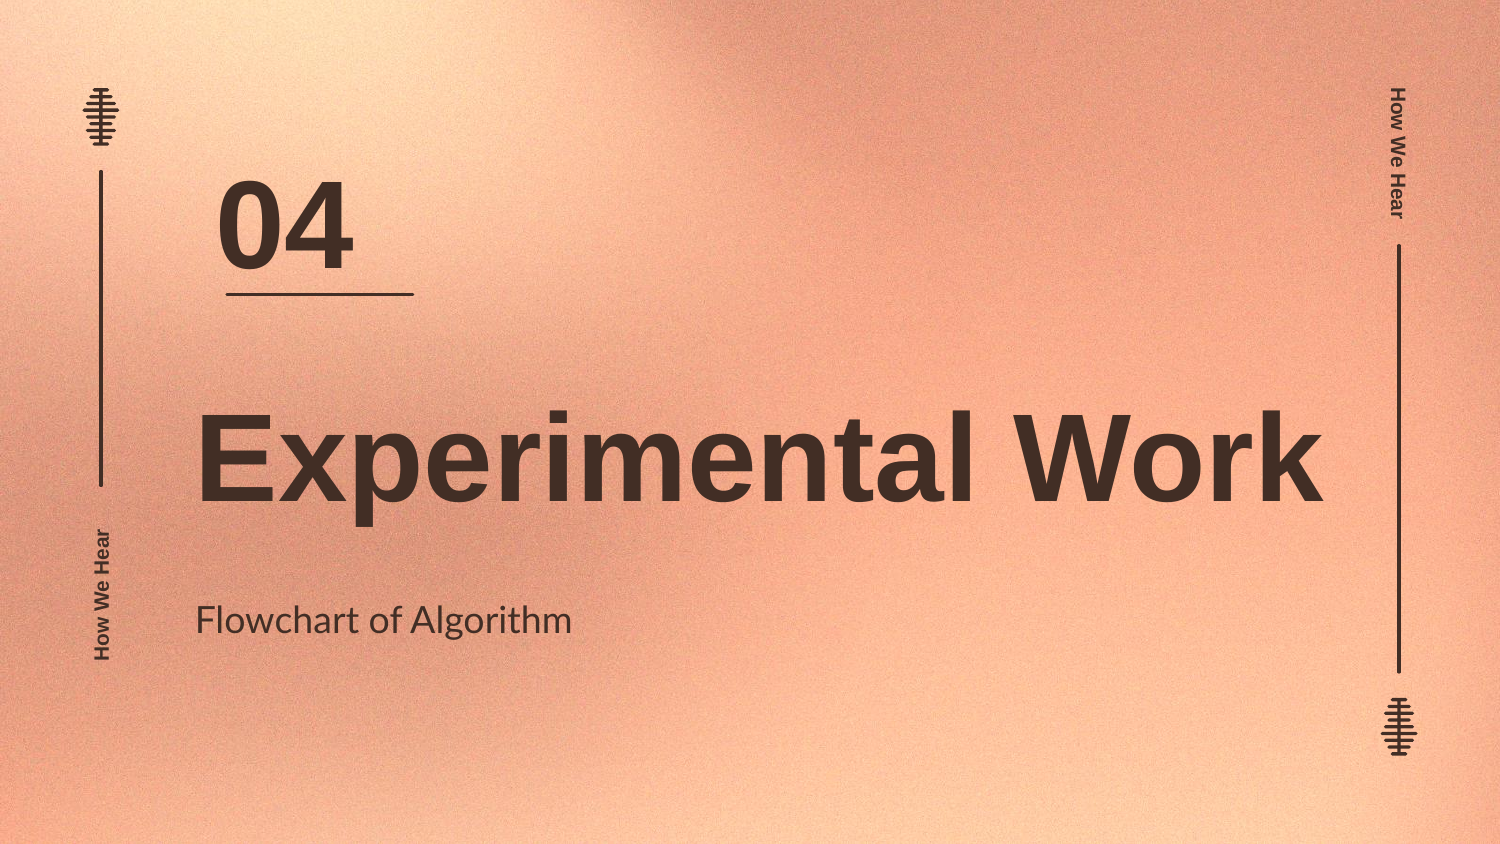

How We Hear
04
# Experimental Work
How We Hear
Flowchart of Algorithm